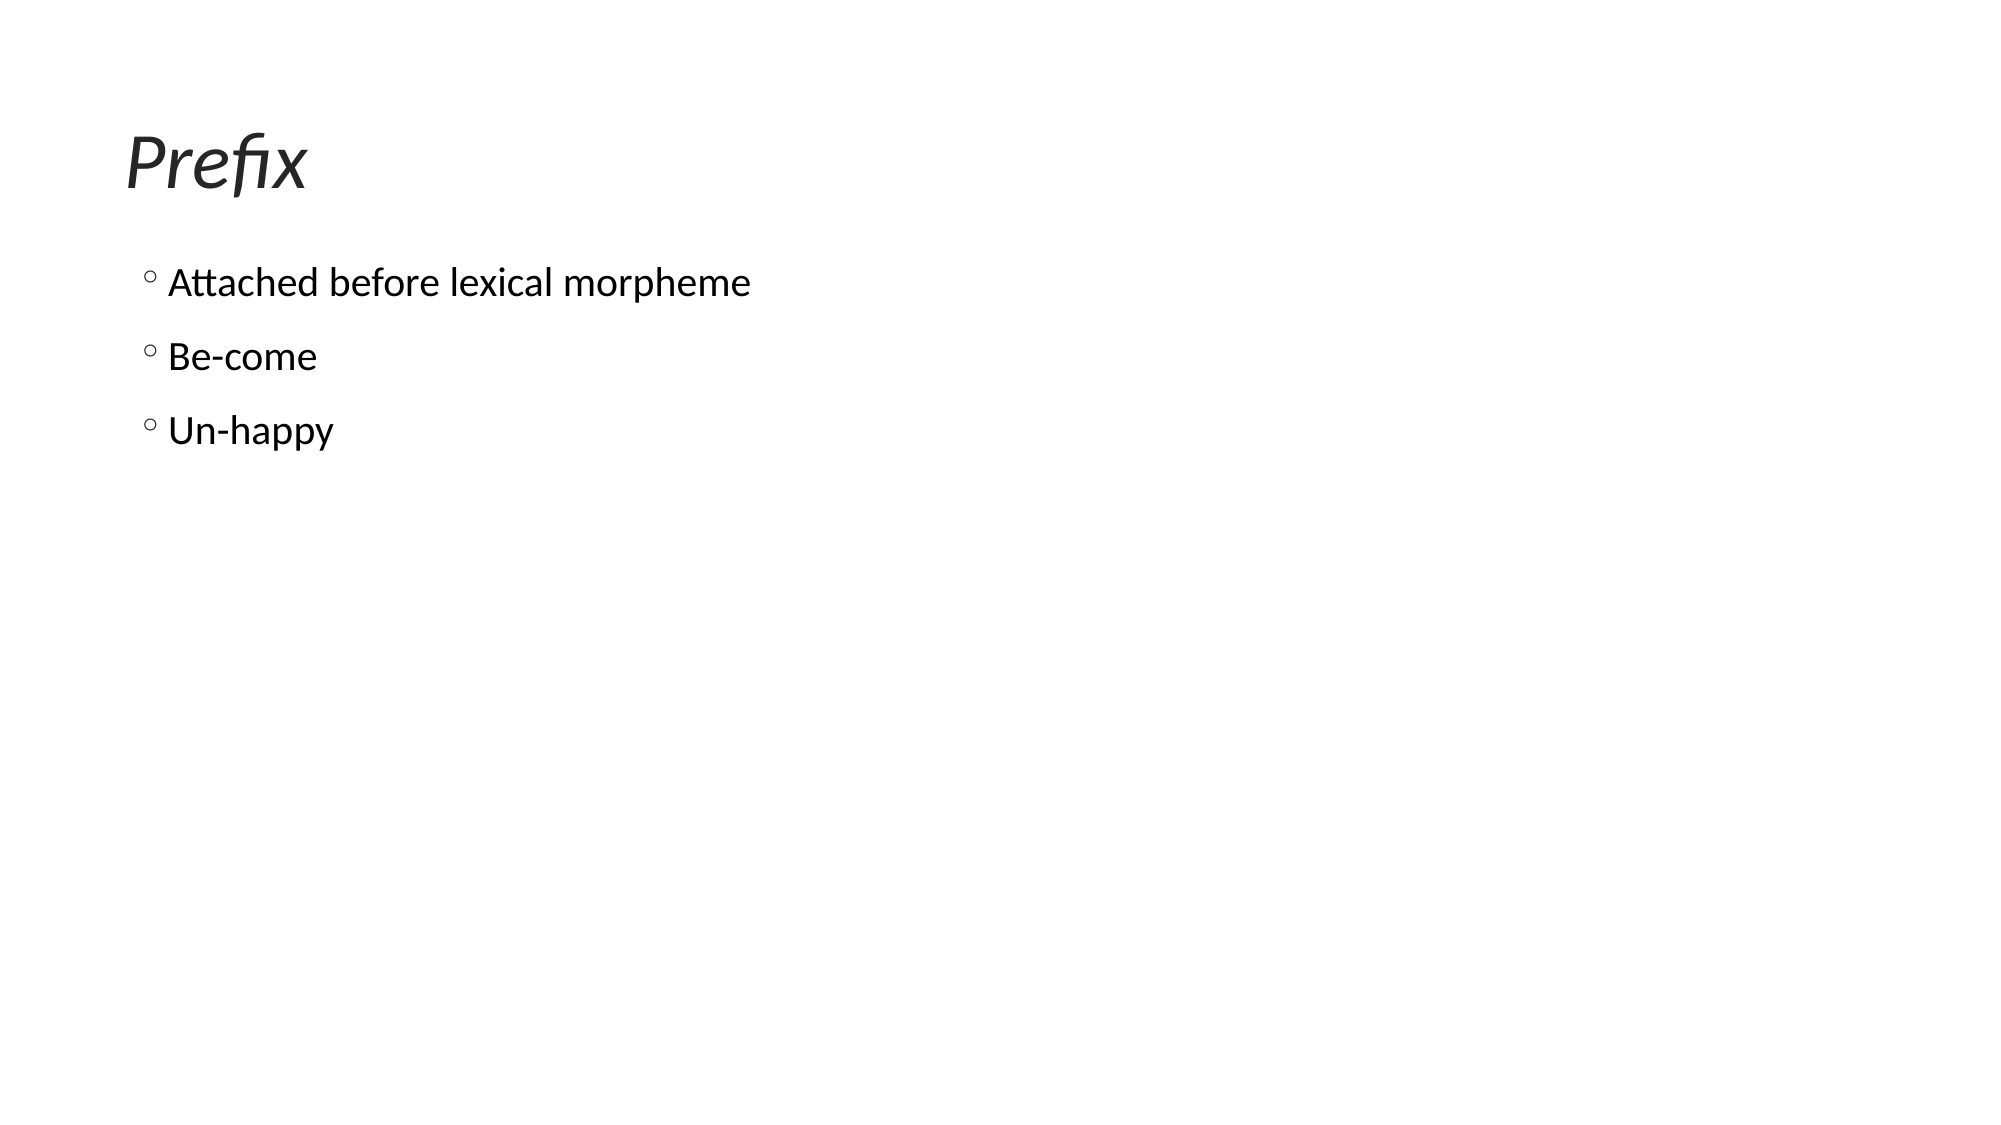

Prefix
Attached before lexical morpheme
Be-come
Un-happy